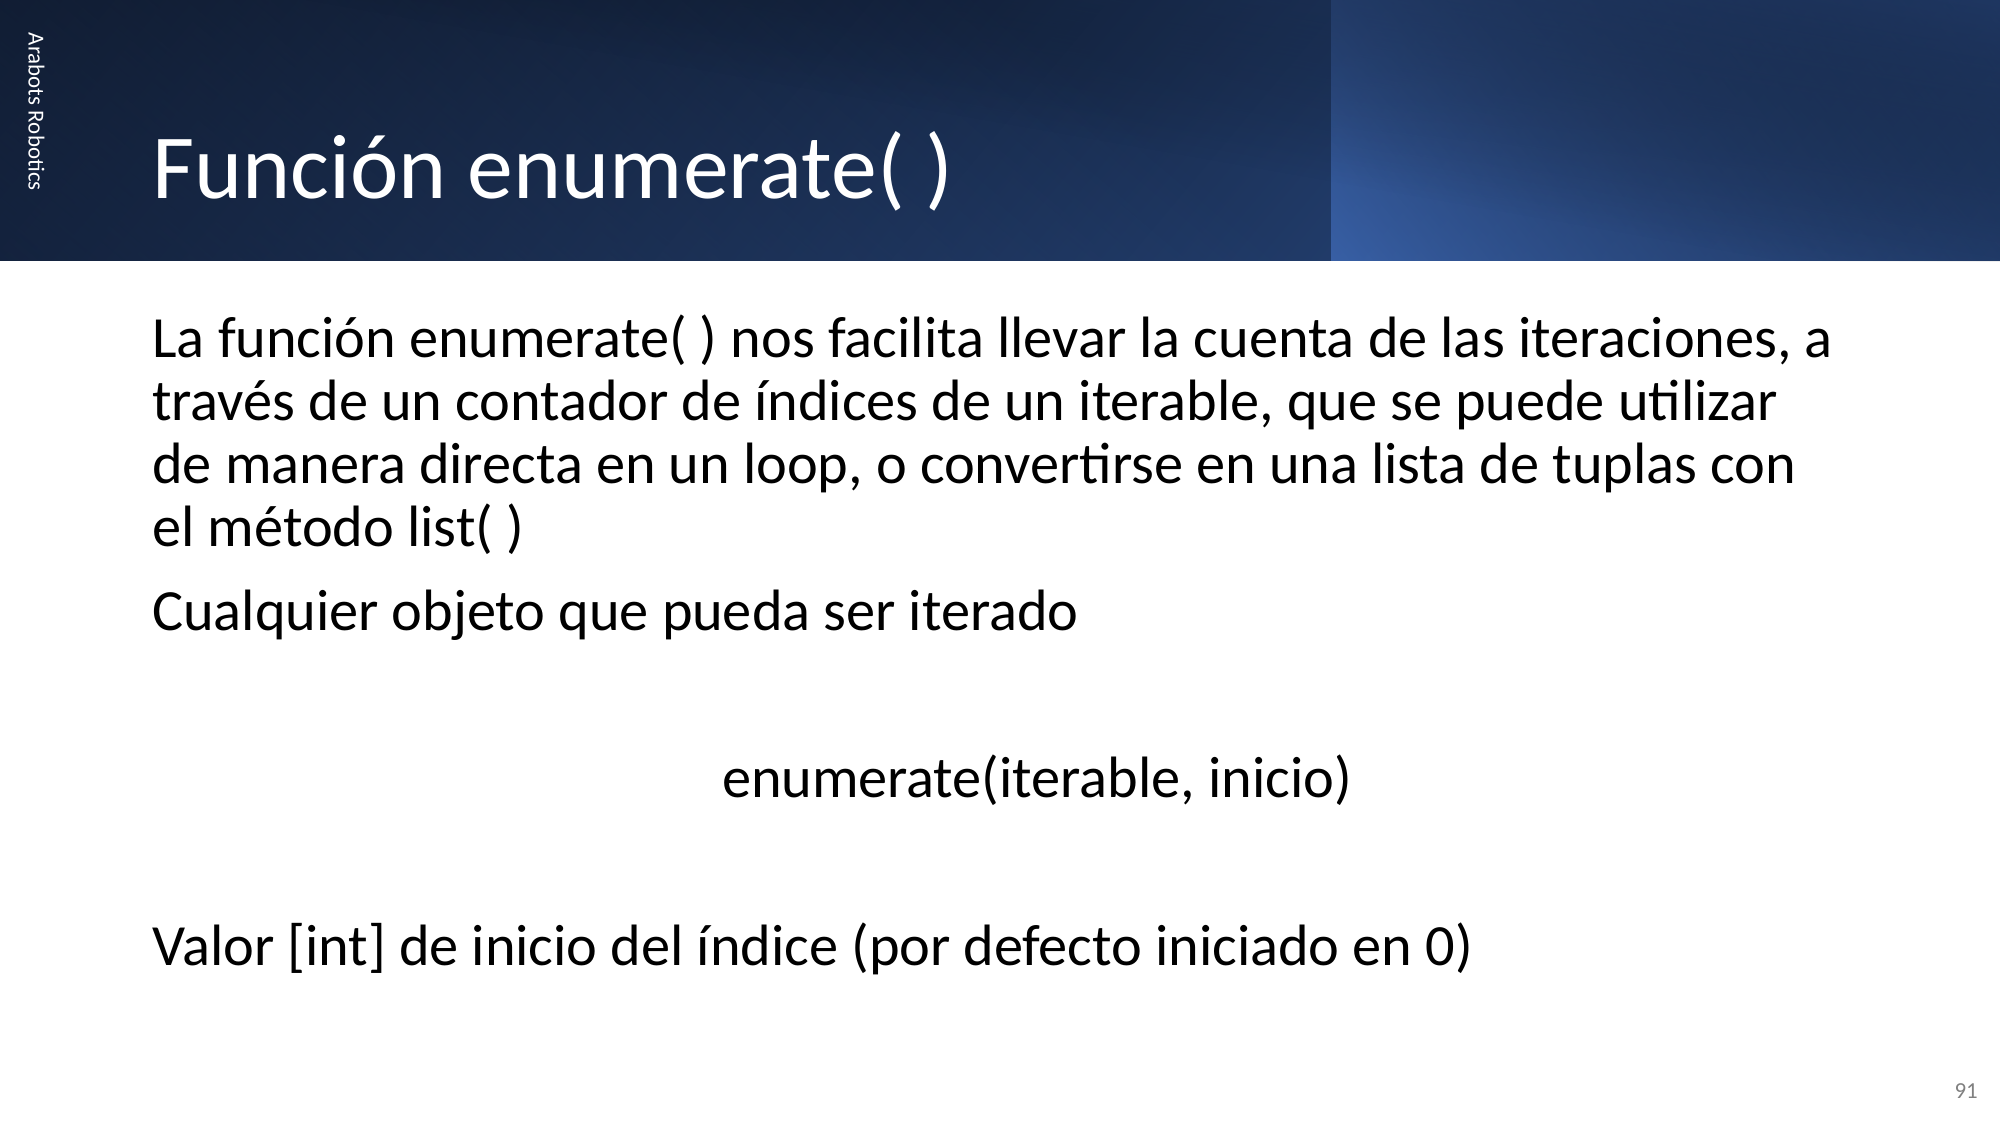

.
# Función enumerate( )
La función enumerate( ) nos facilita llevar la cuenta de las iteraciones, a través de un contador de índices de un iterable, que se puede utilizar de manera directa en un loop, o convertirse en una lista de tuplas con el método list( )
Cualquier objeto que pueda ser iterado

                                           enumerate(iterable, inicio)

Valor [int] de inicio del índice (por defecto iniciado en 0)
Arabots Robotics
91